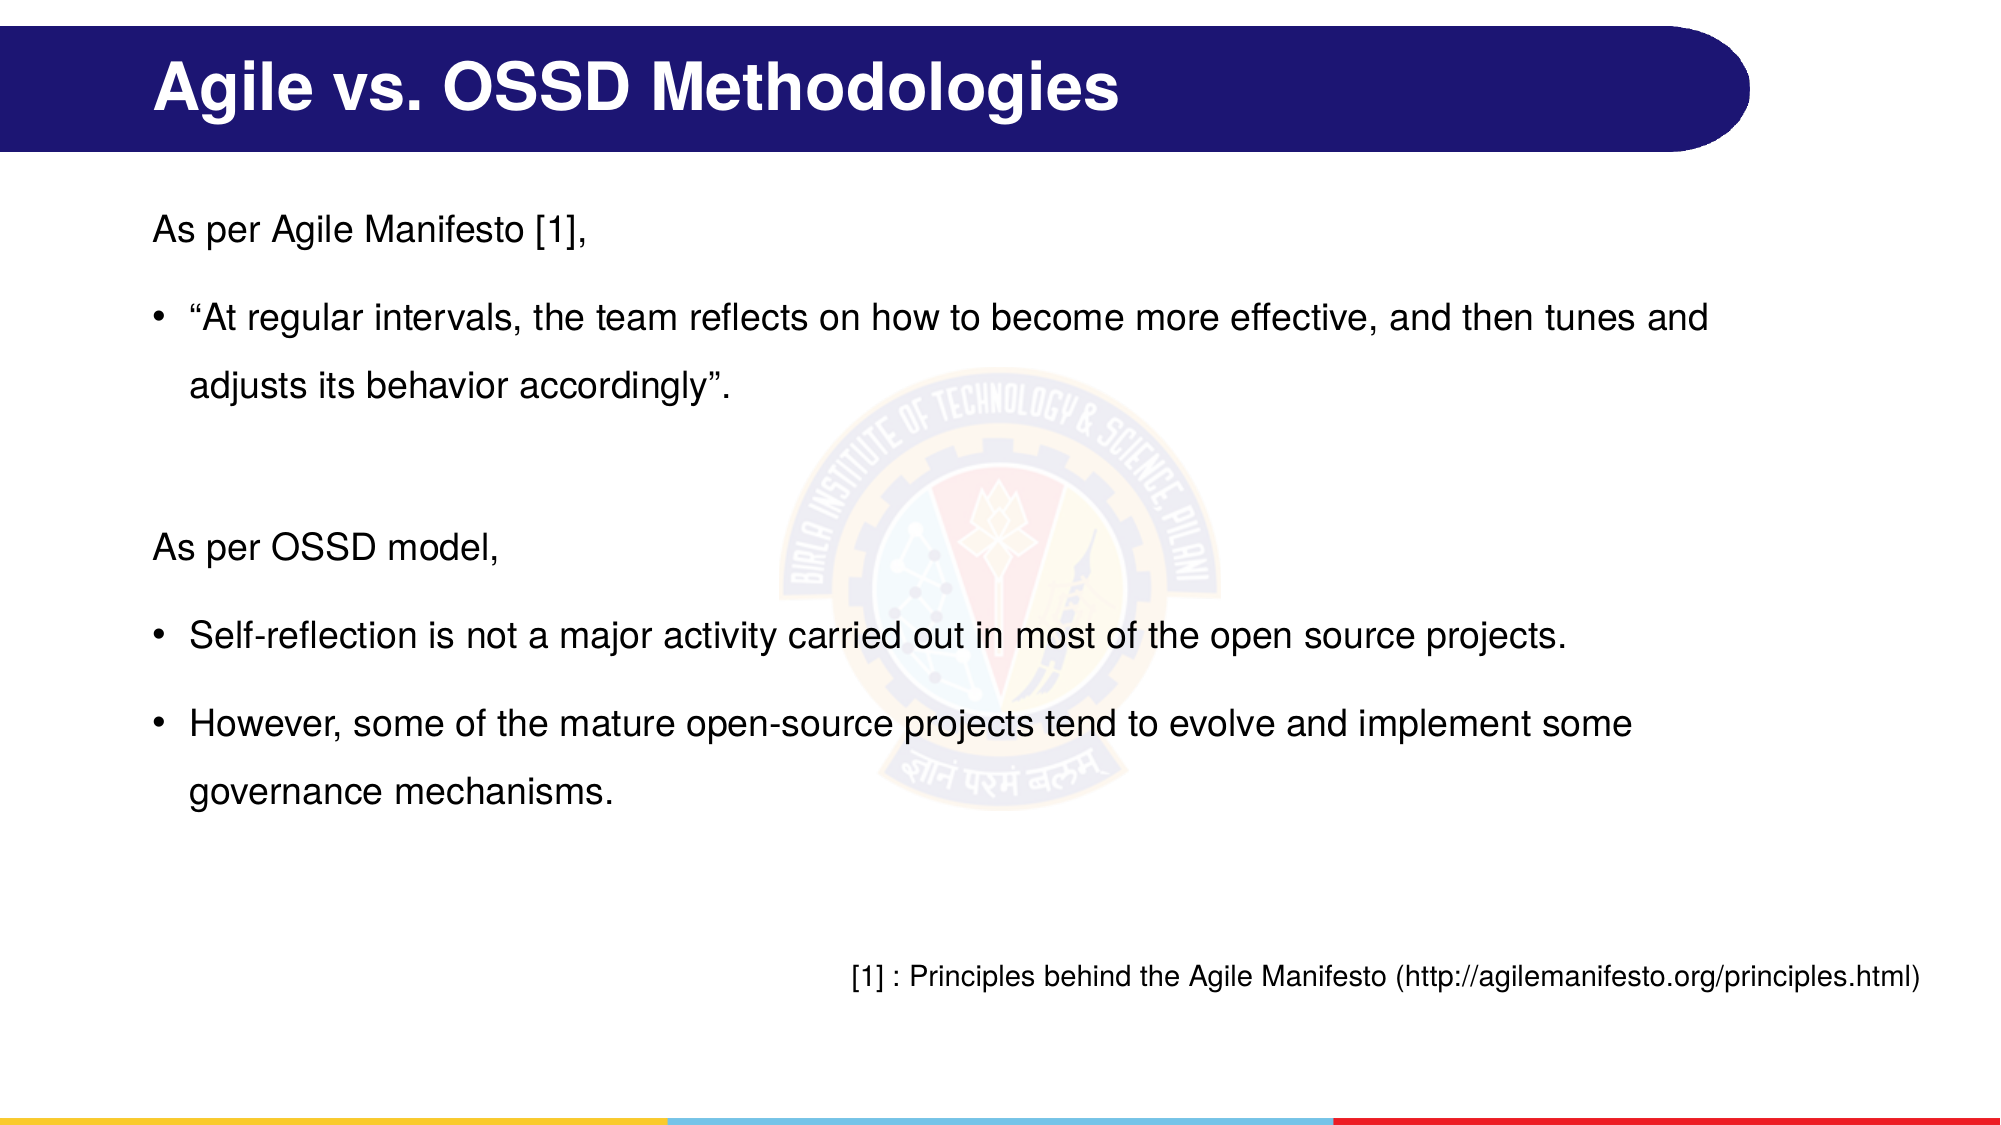

# Agile vs. OSSD Methodologies
As per Agile Manifesto [1],
“At regular intervals, the team reflects on how to become more effective, and then tunes and adjusts its behavior accordingly”.

As per OSSD model,
Self-reflection is not a major activity carried out in most of the open source projects.
However, some of the mature open-source projects tend to evolve and implement some governance mechanisms.
[1] : Principles behind the Agile Manifesto (http://agilemanifesto.org/principles.html)